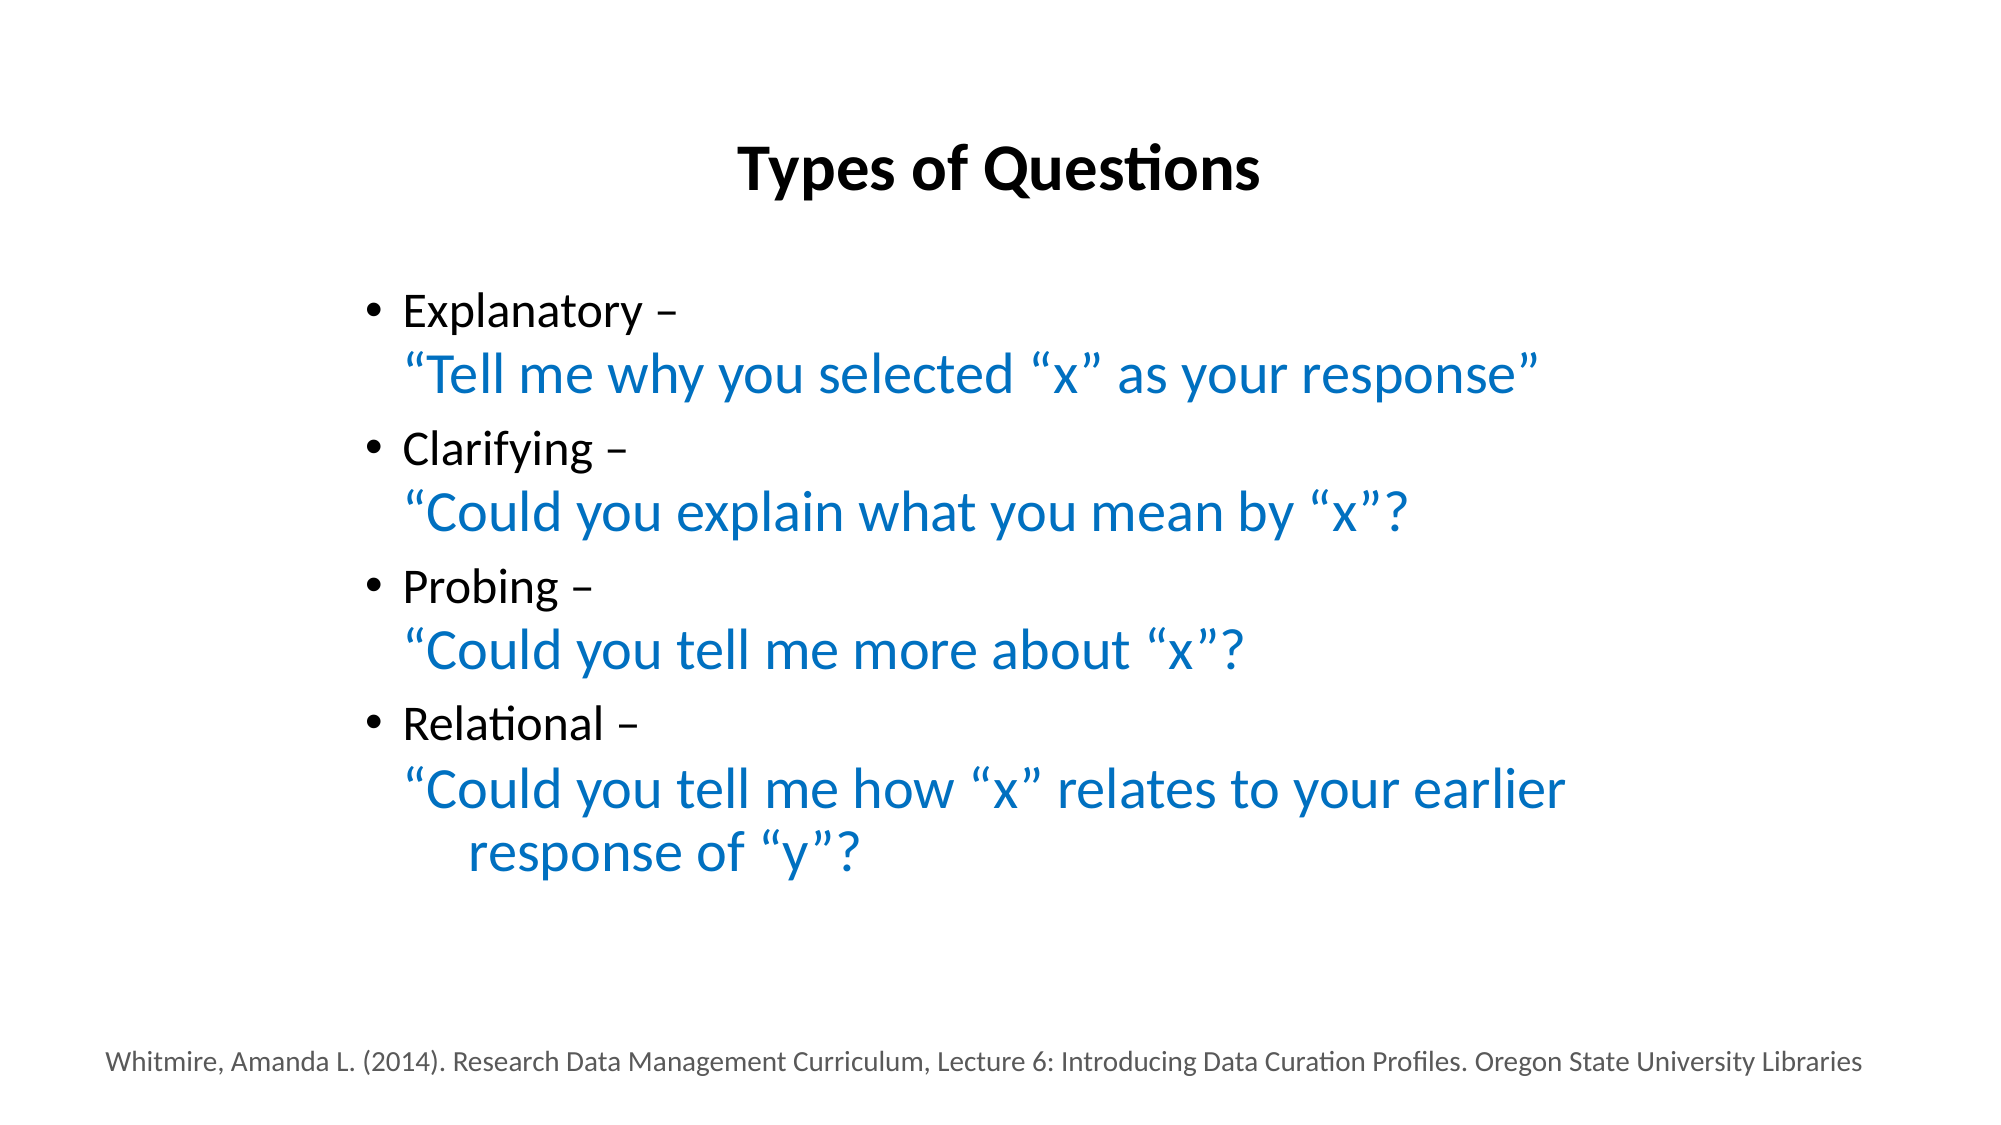

# Types of Questions

	“Tell me why you selected “x” as your response”

	“Could you explain what you mean by “x”?

	“Could you tell me more about “x”?

  	“Could you tell me how “x” relates to your earlier
	     response of “y”?
Explanatory –

Clarifying –

Probing –

Relational –

Whitmire, Amanda L. (2014). Research Data Management Curriculum, Lecture 6: Introducing Data Curation Profiles. Oregon State University Libraries